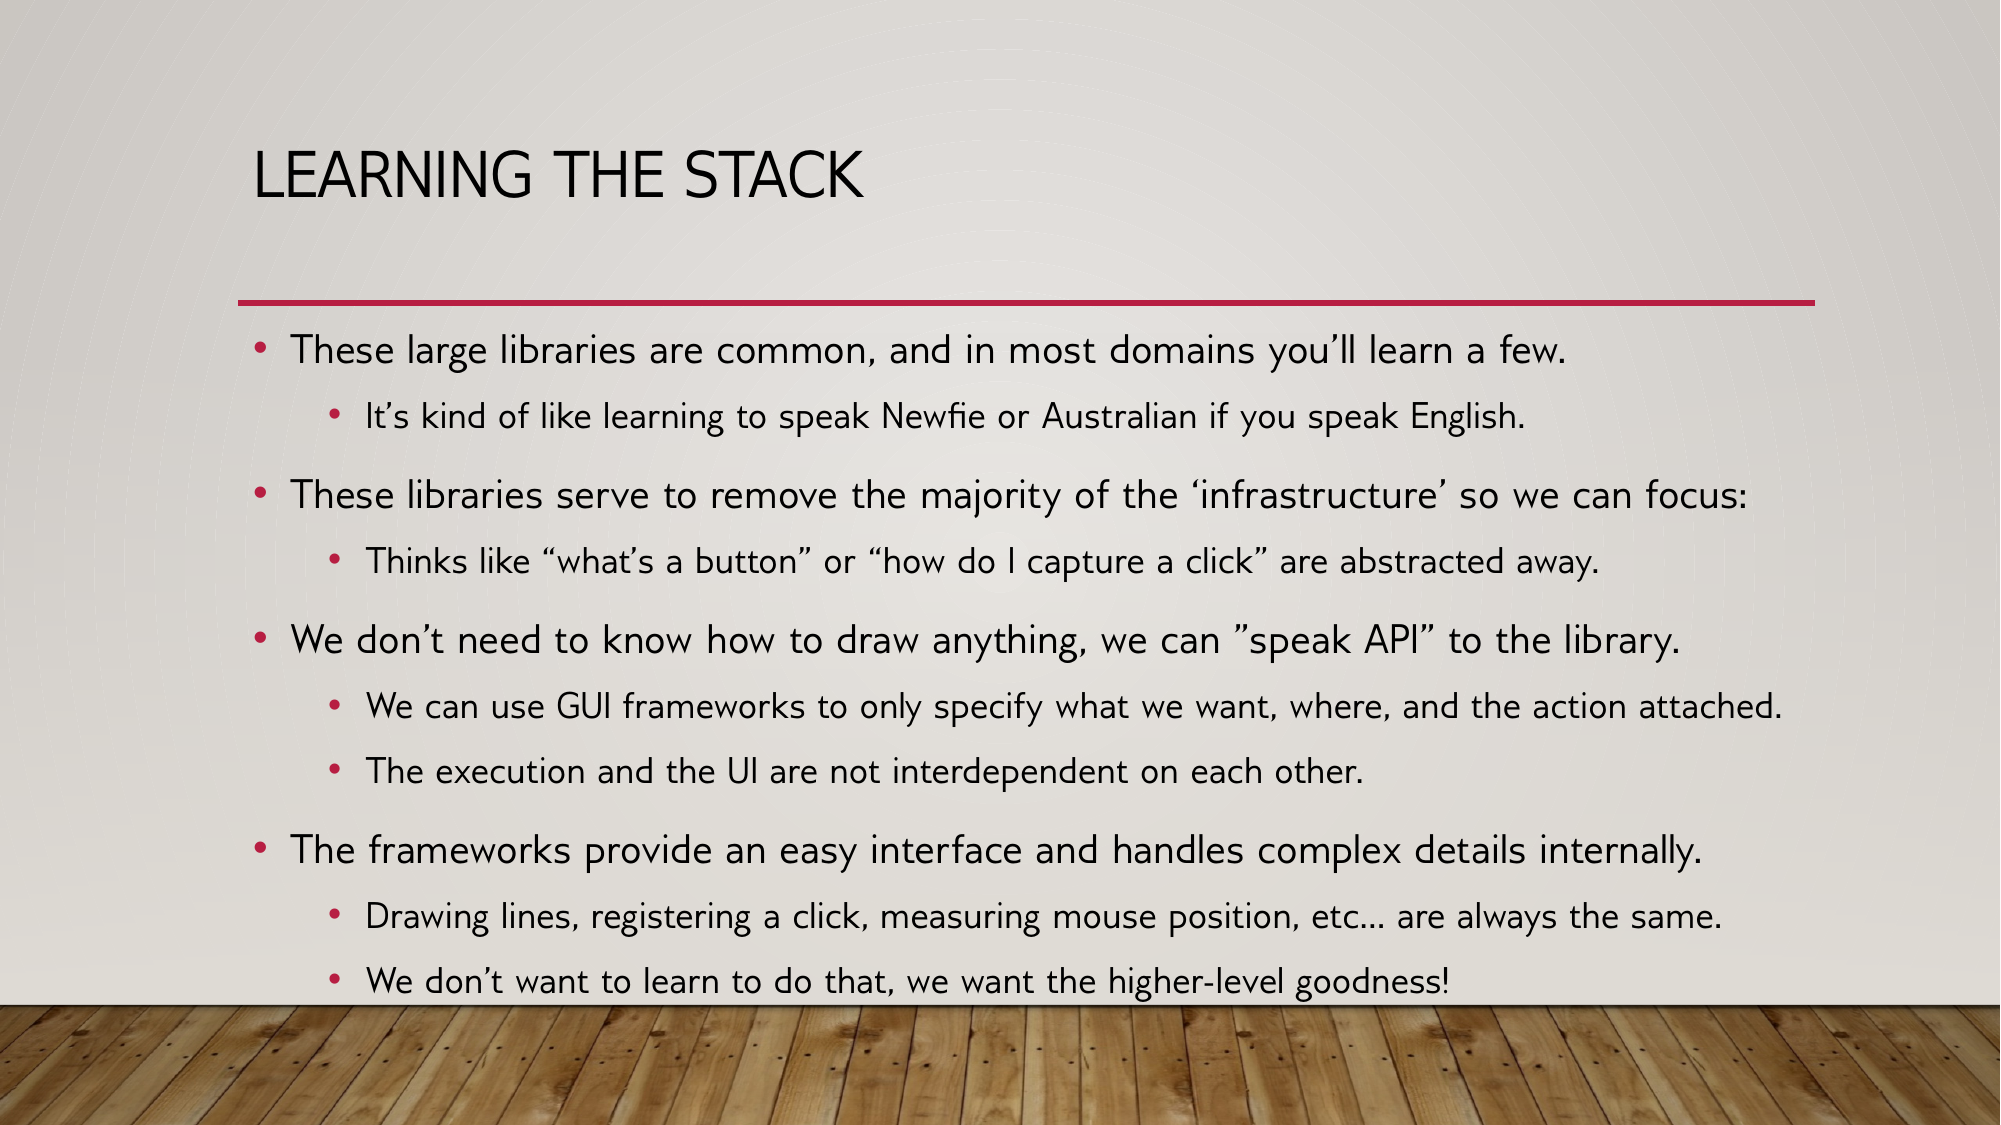

# Learning The Stack
These large libraries are common, and in most domains you’ll learn a few.
It’s kind of like learning to speak Newfie or Australian if you speak English.
These libraries serve to remove the majority of the ‘infrastructure’ so we can focus:
Thinks like “what’s a button” or “how do I capture a click” are abstracted away.
We don’t need to know how to draw anything, we can ”speak API” to the library.
We can use GUI frameworks to only specify what we want, where, and the action attached.
The execution and the UI are not interdependent on each other.
The frameworks provide an easy interface and handles complex details internally.
Drawing lines, registering a click, measuring mouse position, etc… are always the same.
We don’t want to learn to do that, we want the higher-level goodness!